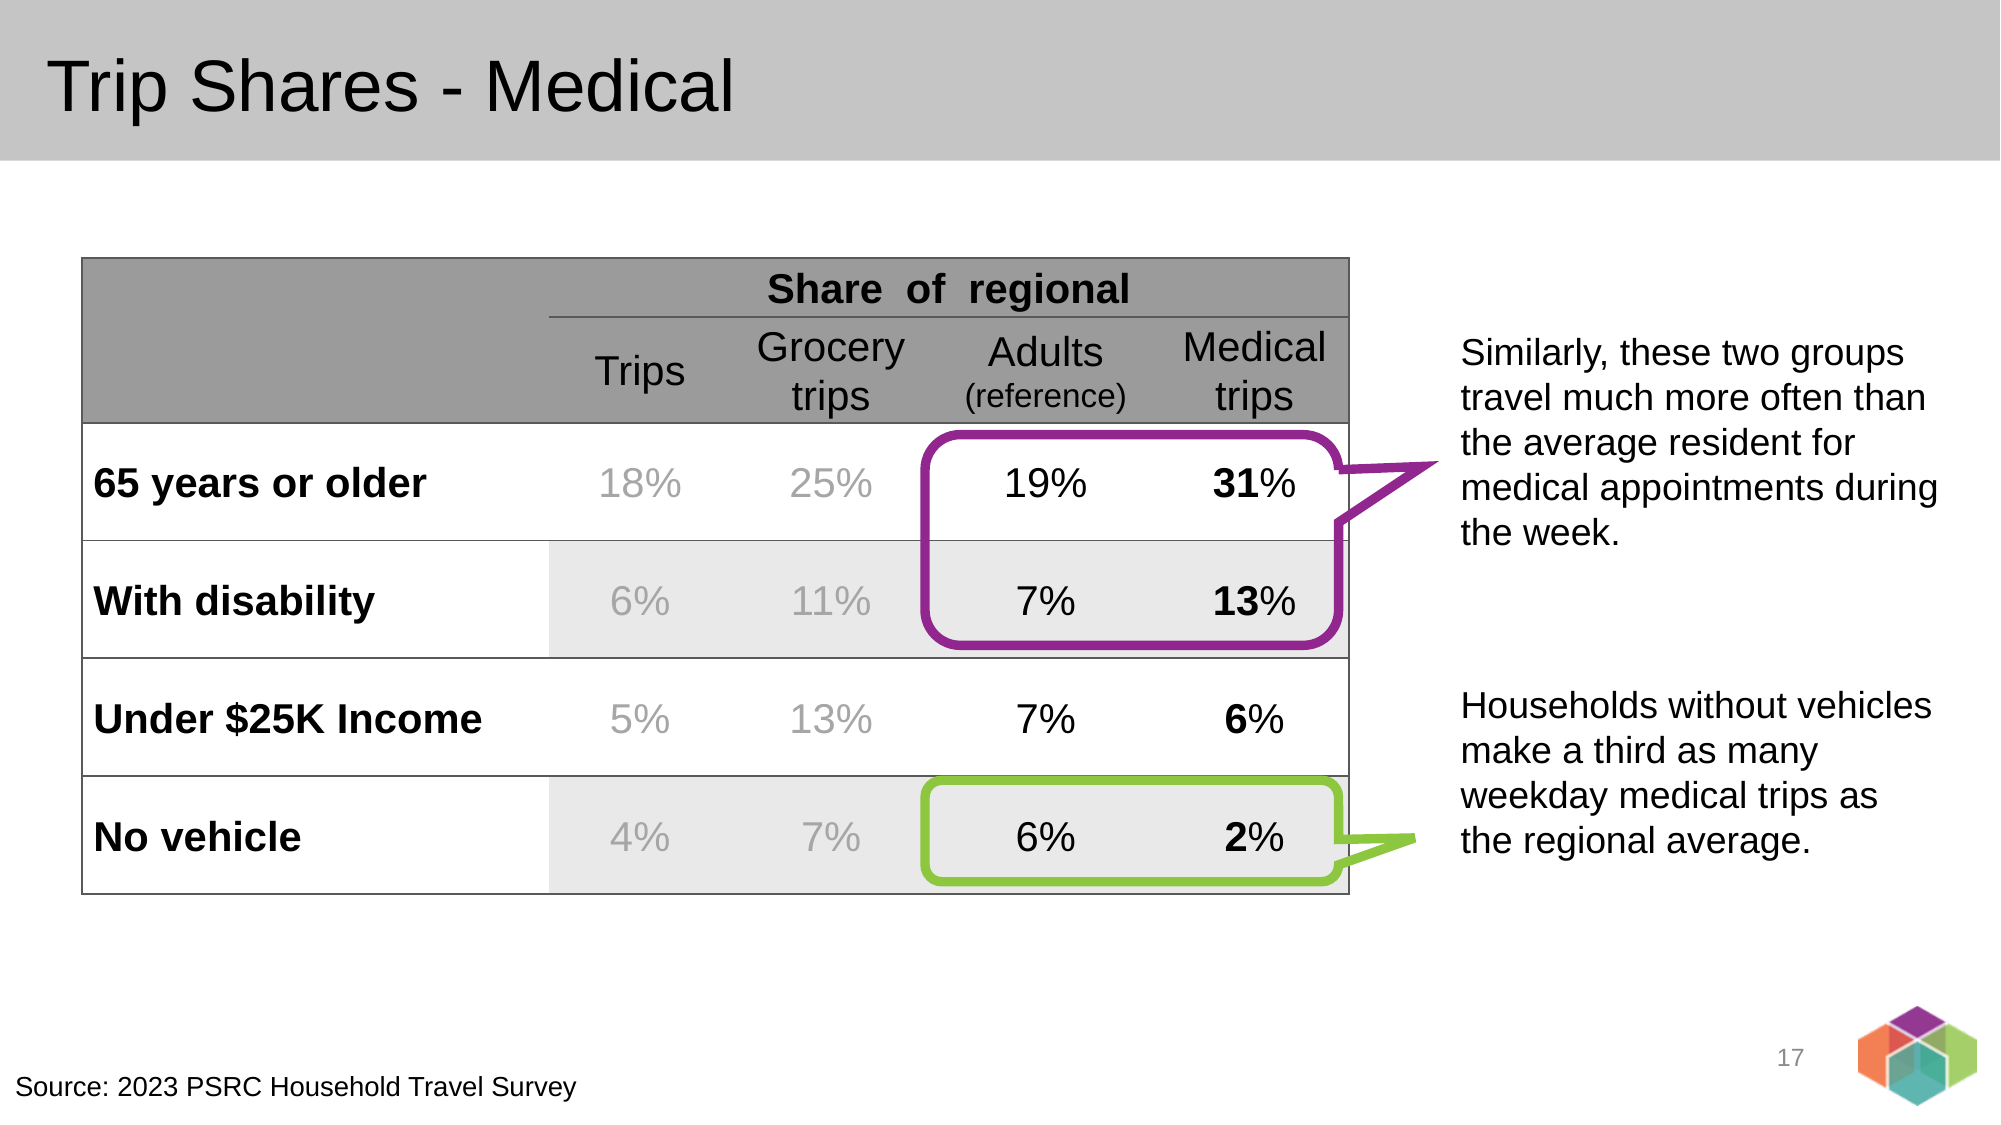

# Trip Shares - Medical
|  | Share of regional |  |  |  |
| --- | --- | --- | --- | --- |
|  | Trips | Grocery trips | Adults (reference) | Medical trips |
| 65 years or older | 18% | 25% | 19% | 31% |
| With disability | 6% | 11% | 7% | 13% |
| Under $25K Income | 5% | 13% | 7% | 6% |
| No vehicle | 4% | 7% | 6% | 2% |
Similarly, these two groups travel much more often than the average resident for medical appointments during the week.

Households without vehicles make a third as many weekday medical trips as the regional average.

17
Source: 2023 PSRC Household Travel Survey